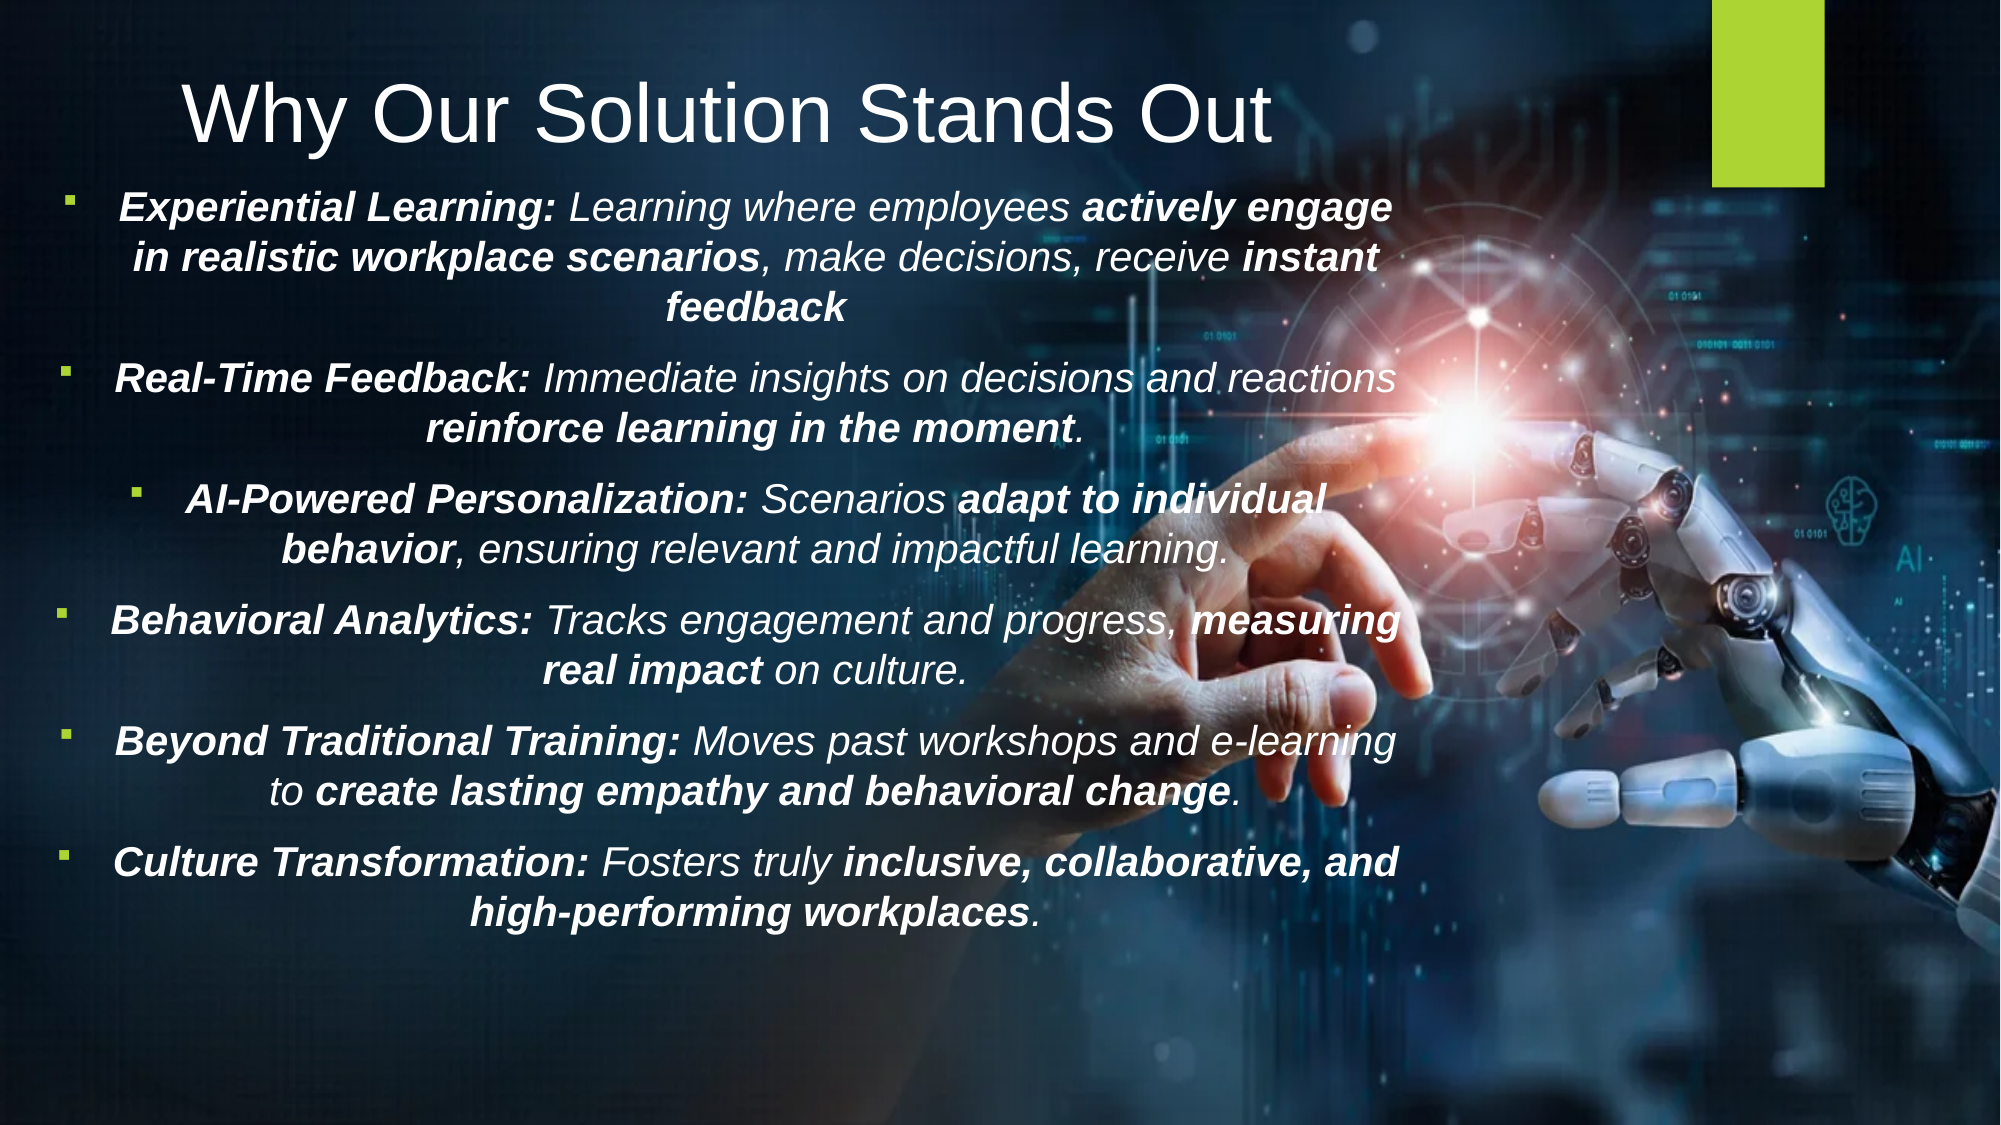

Why Our Solution Stands Out
Experiential Learning: Learning where employees actively engage in realistic workplace scenarios, make decisions, receive instant feedback
Real-Time Feedback: Immediate insights on decisions and reactions reinforce learning in the moment.
AI-Powered Personalization: Scenarios adapt to individual behavior, ensuring relevant and impactful learning.
Behavioral Analytics: Tracks engagement and progress, measuring real impact on culture.
Beyond Traditional Training: Moves past workshops and e-learning to create lasting empathy and behavioral change.
Culture Transformation: Fosters truly inclusive, collaborative, and high-performing workplaces.